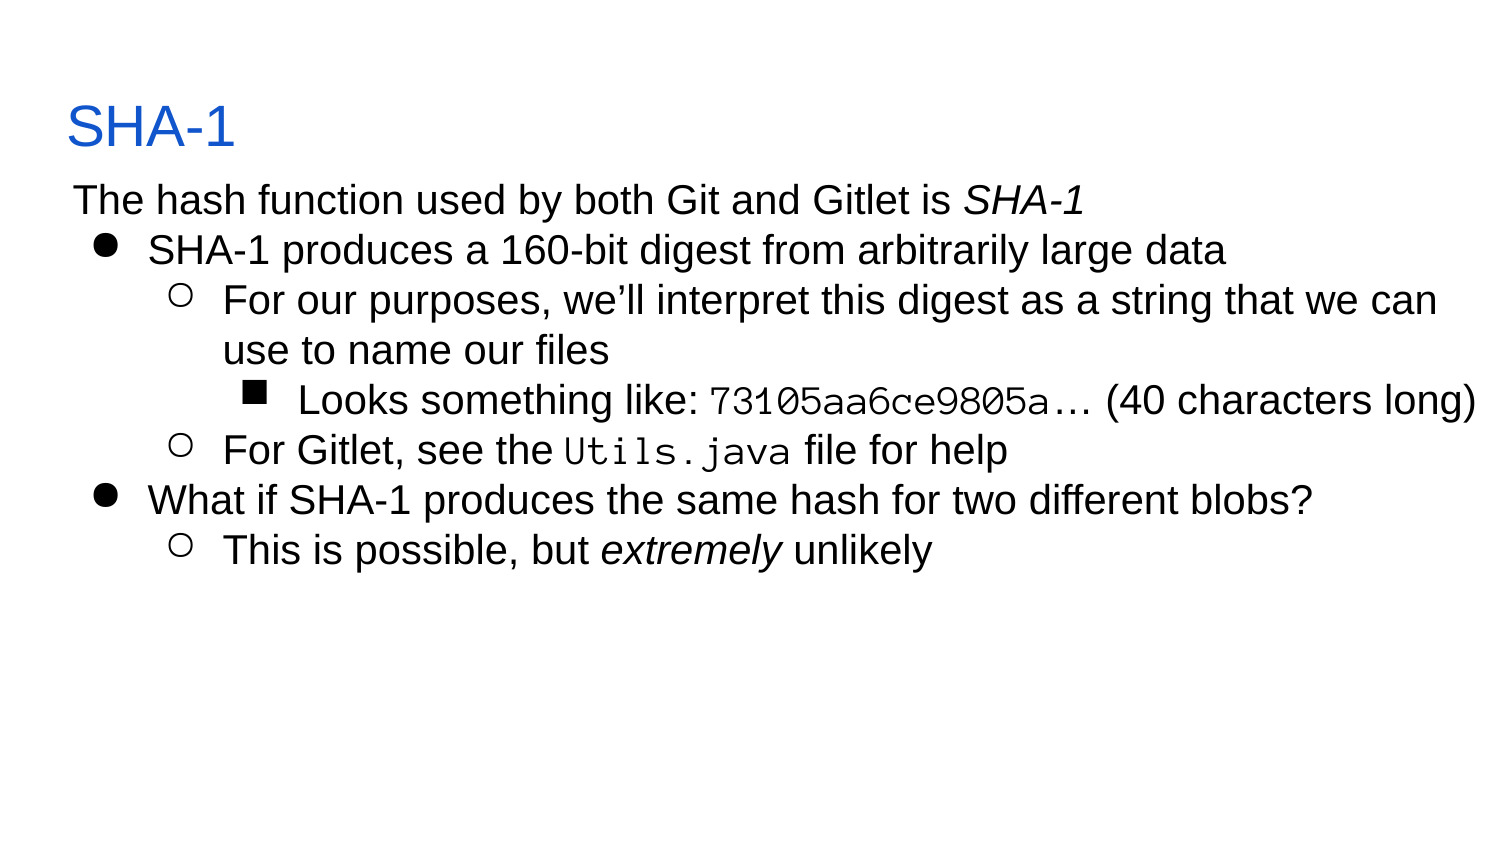

# SHA-1
The hash function used by both Git and Gitlet is SHA-1
SHA-1 produces a 160-bit digest from arbitrarily large data
For our purposes, we’ll interpret this digest as a string that we can use to name our files
Looks something like: 73105aa6ce9805a… (40 characters long)
For Gitlet, see the Utils.java file for help
What if SHA-1 produces the same hash for two different blobs?
This is possible, but extremely unlikely